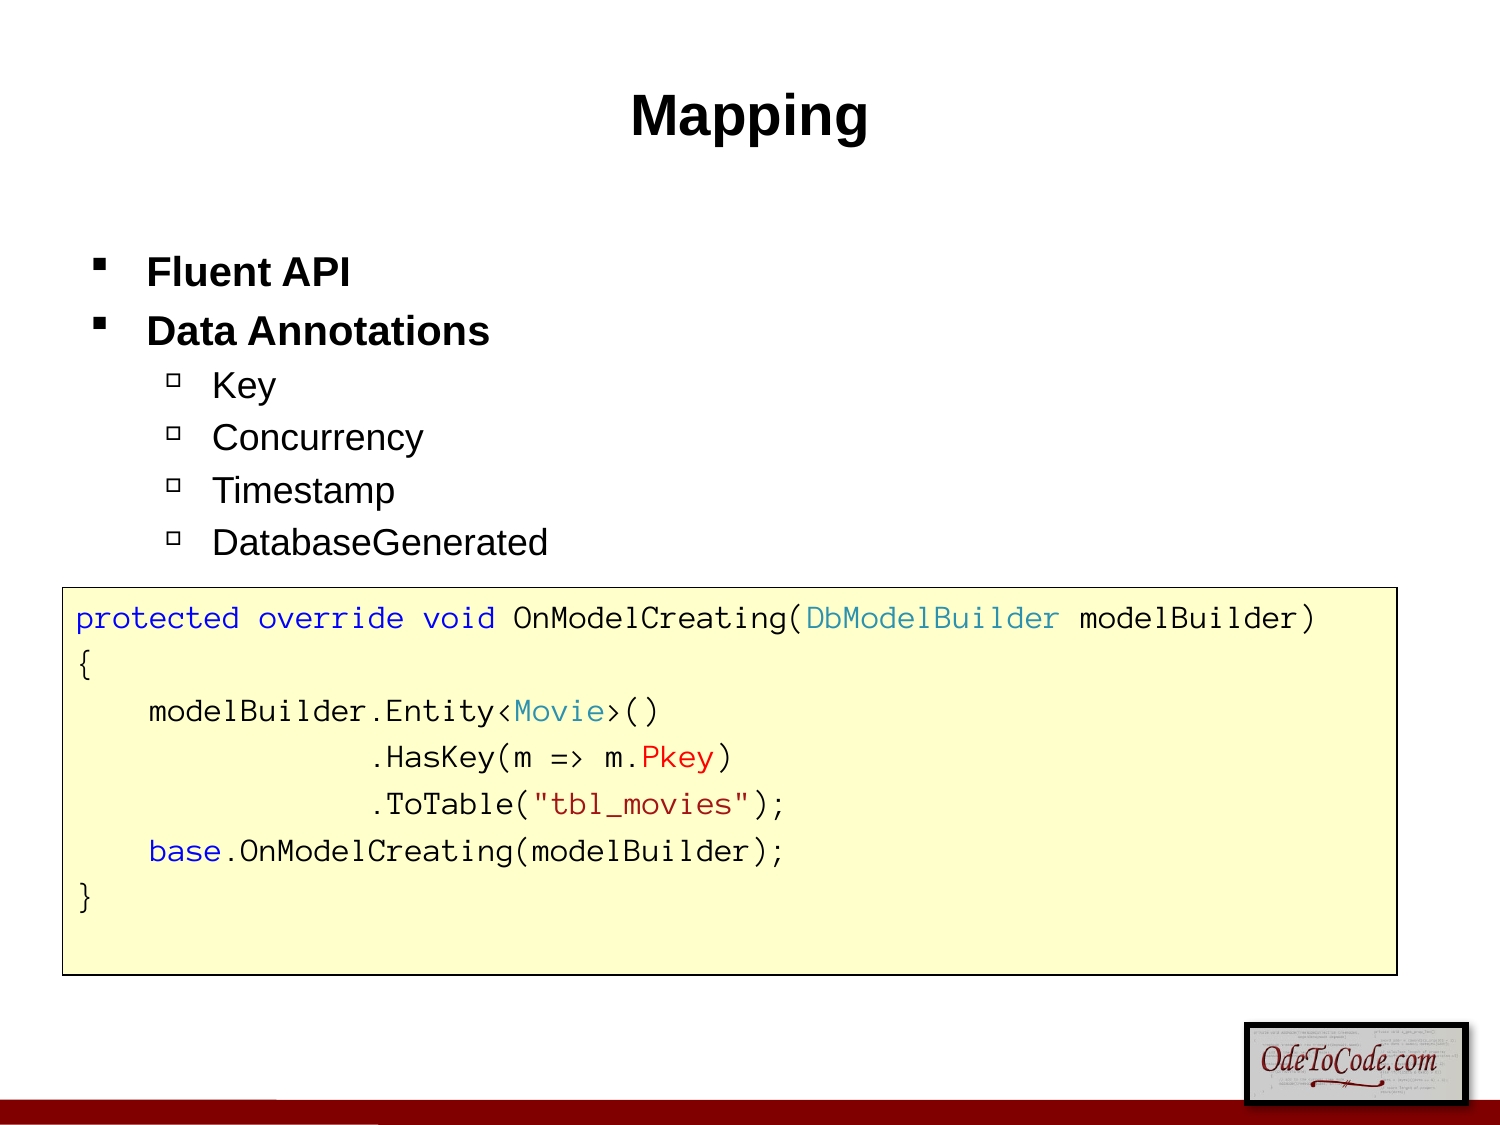

# Mapping
Fluent API
Data Annotations
Key
Concurrency
Timestamp
DatabaseGenerated
protected override void OnModelCreating(DbModelBuilder modelBuilder)
{
    modelBuilder.Entity<Movie>()
                .HasKey(m => m.Pkey)
                .ToTable("tbl_movies");
    base.OnModelCreating(modelBuilder);
}